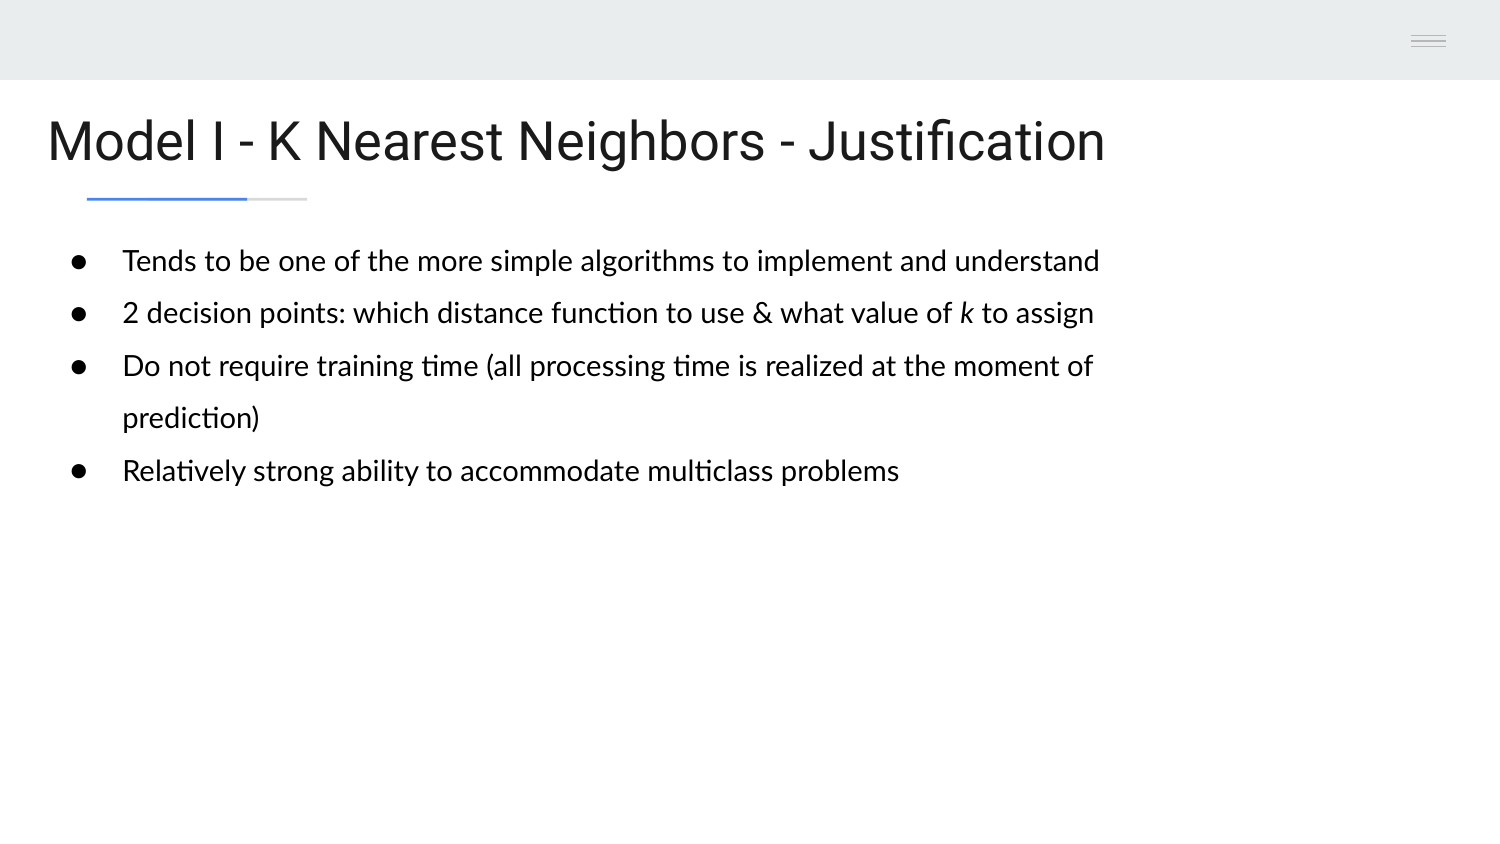

# Model I - K Nearest Neighbors - Justification
Tends to be one of the more simple algorithms to implement and understand
2 decision points: which distance function to use & what value of k to assign
Do not require training time (all processing time is realized at the moment of prediction)
Relatively strong ability to accommodate multiclass problems